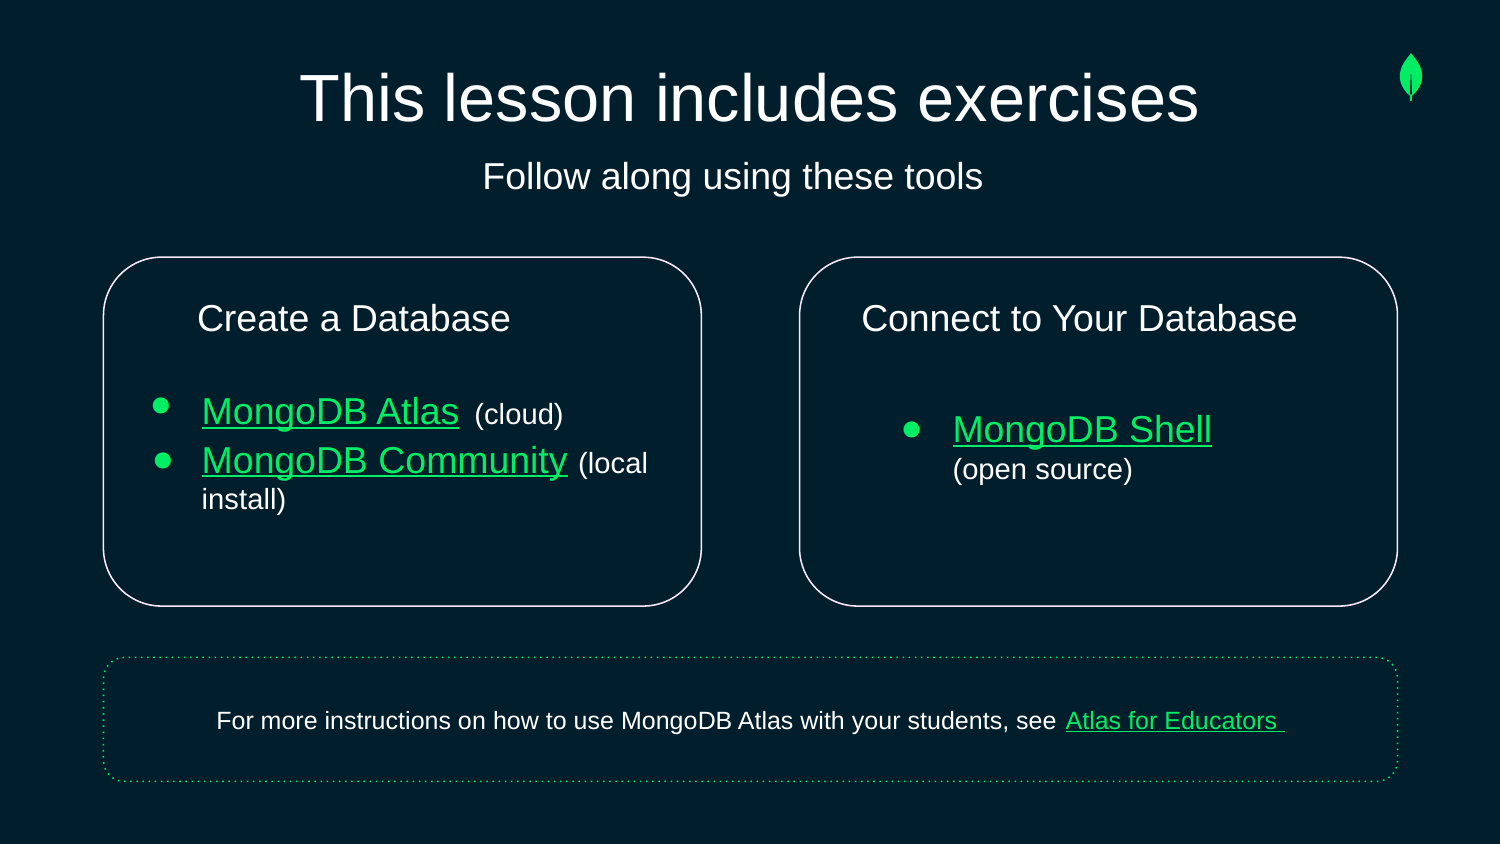

This lesson includes exercises
Follow along using these tools

Create a Database
Connect to Your Database
MongoDB Atlas (cloud)
MongoDB Community (local install)
MongoDB Shell (open source)
For more instructions on how to use MongoDB Atlas with your students, see Atlas for Educators